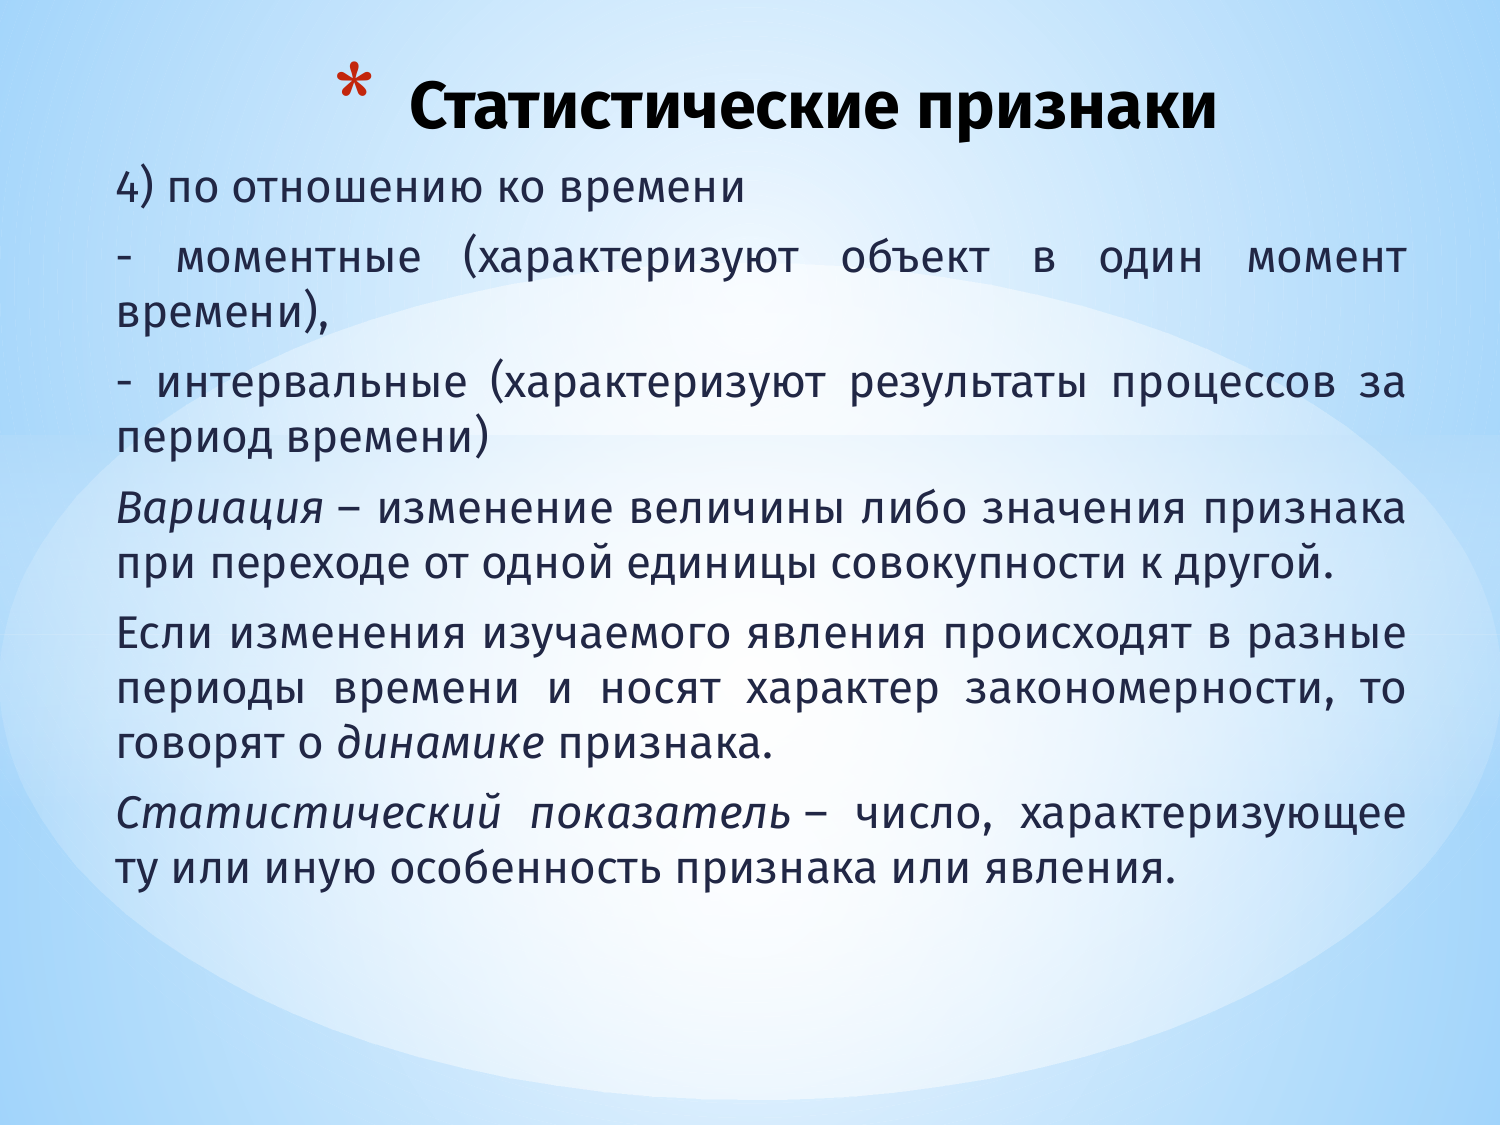

# Статистические признаки
4) по отношению ко времени
- моментные (характеризуют объект в один момент времени),
- интервальные (характеризуют результаты процессов за период времени)
Вариация – изменение величины либо значения признака при переходе от одной единицы совокупности к другой.
Если изменения изучаемого явления происходят в разные периоды времени и носят характер закономерности, то говорят о динамике признака.
Статистический показатель – число, характеризующее ту или иную особенность признака или явления.